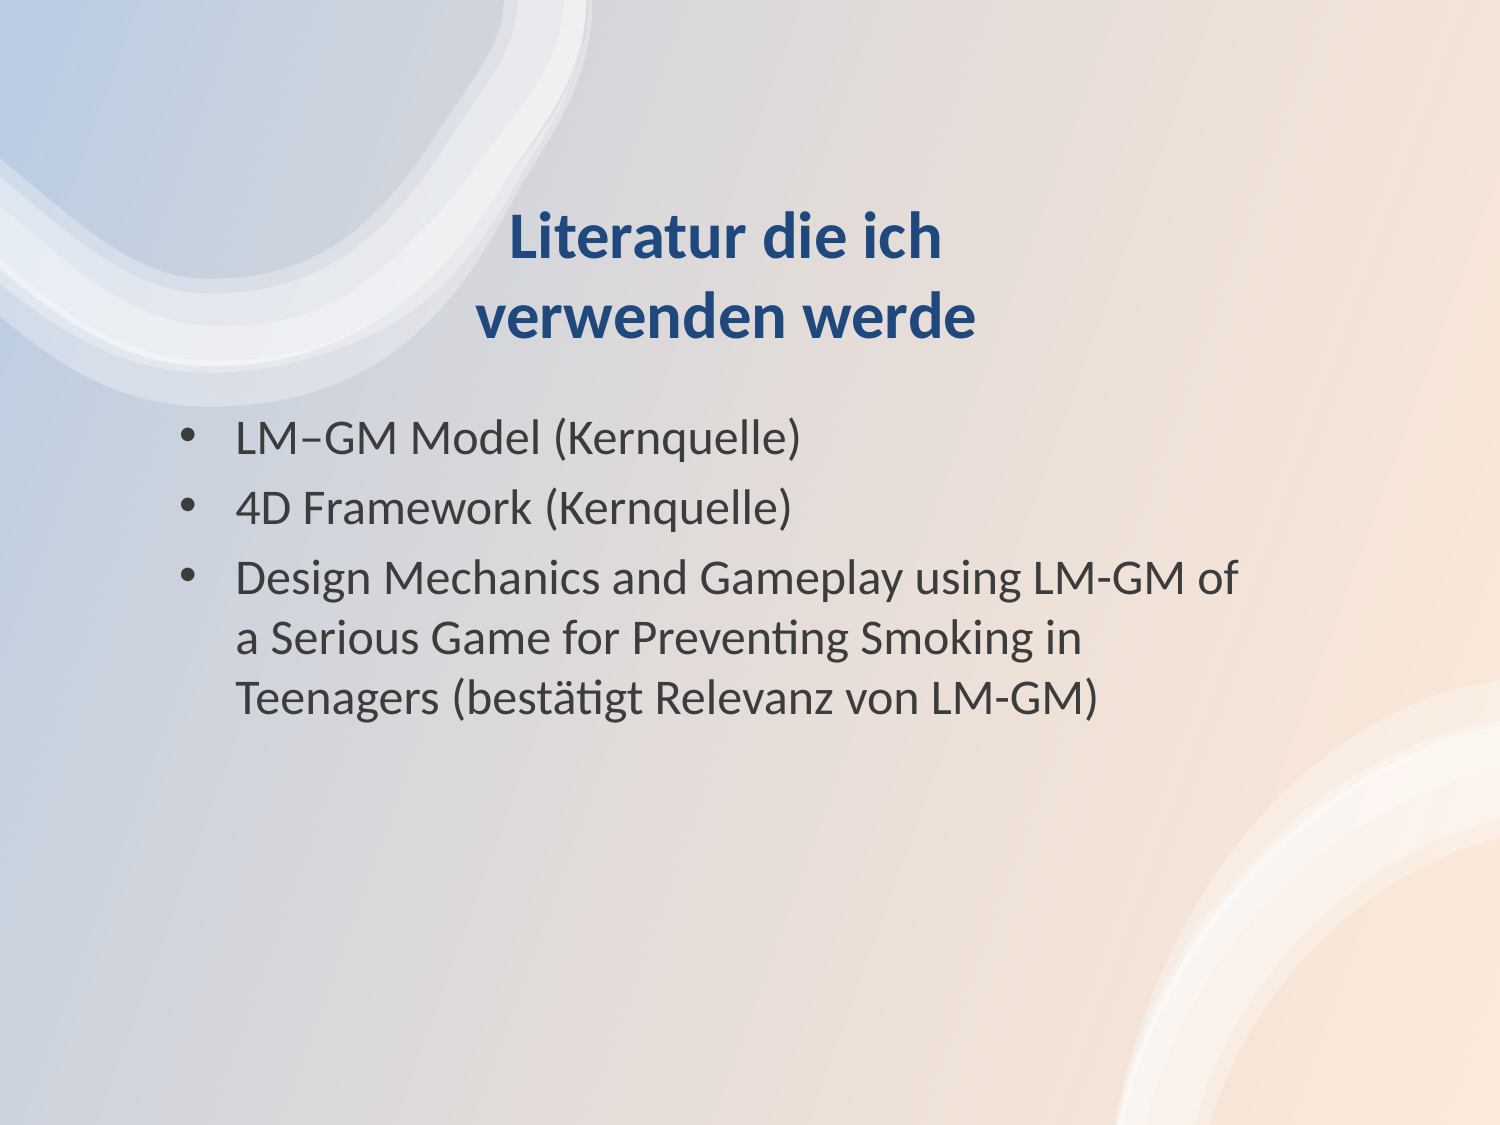

# Literatur die ich verwenden werde

LM–GM Model (Kernquelle)
4D Framework (Kernquelle)
Design Mechanics and Gameplay using LM-GM of a Serious Game for Preventing Smoking in Teenagers (bestätigt Relevanz von LM-GM)